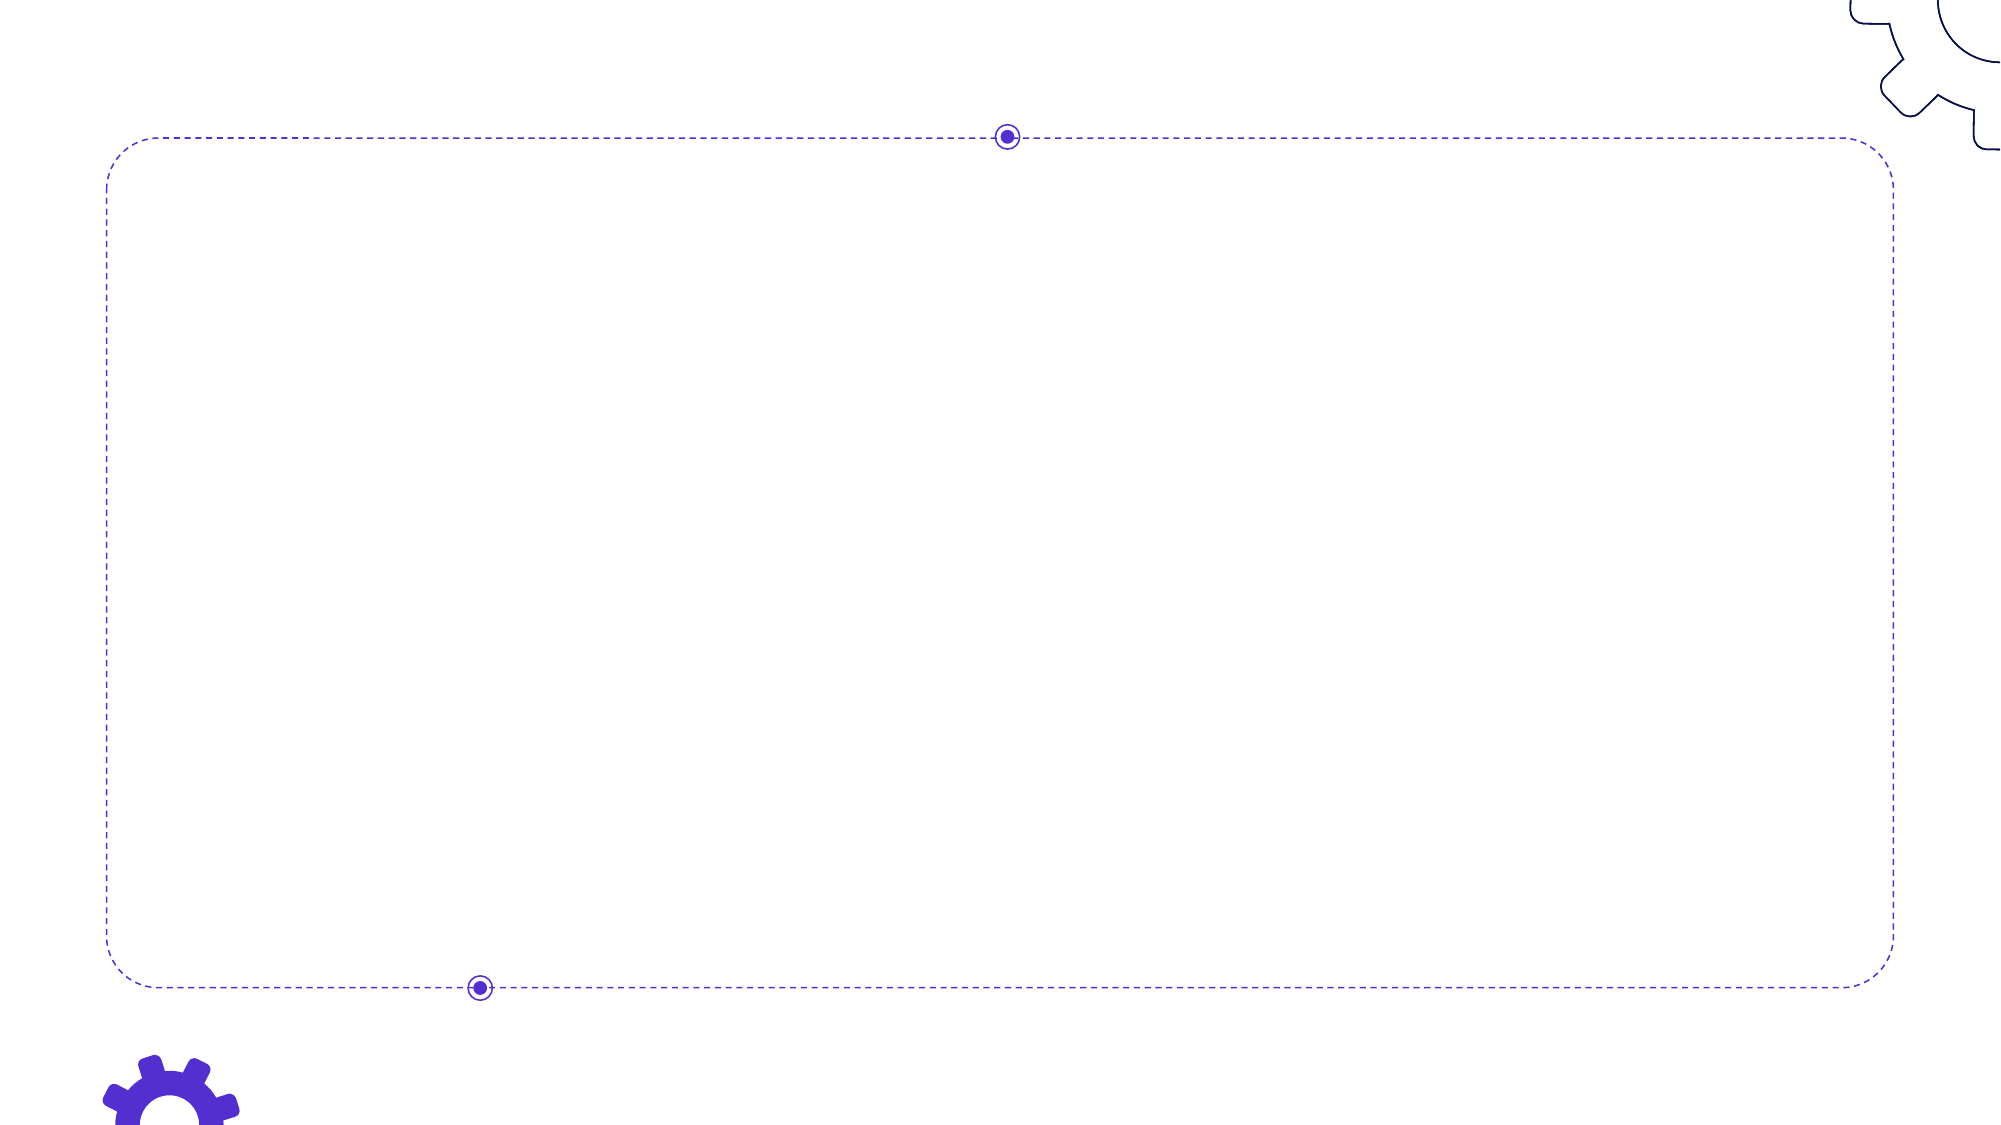

# QUẢN LÝ  NHÂN SỰ

----------------Nhóm 5------------------